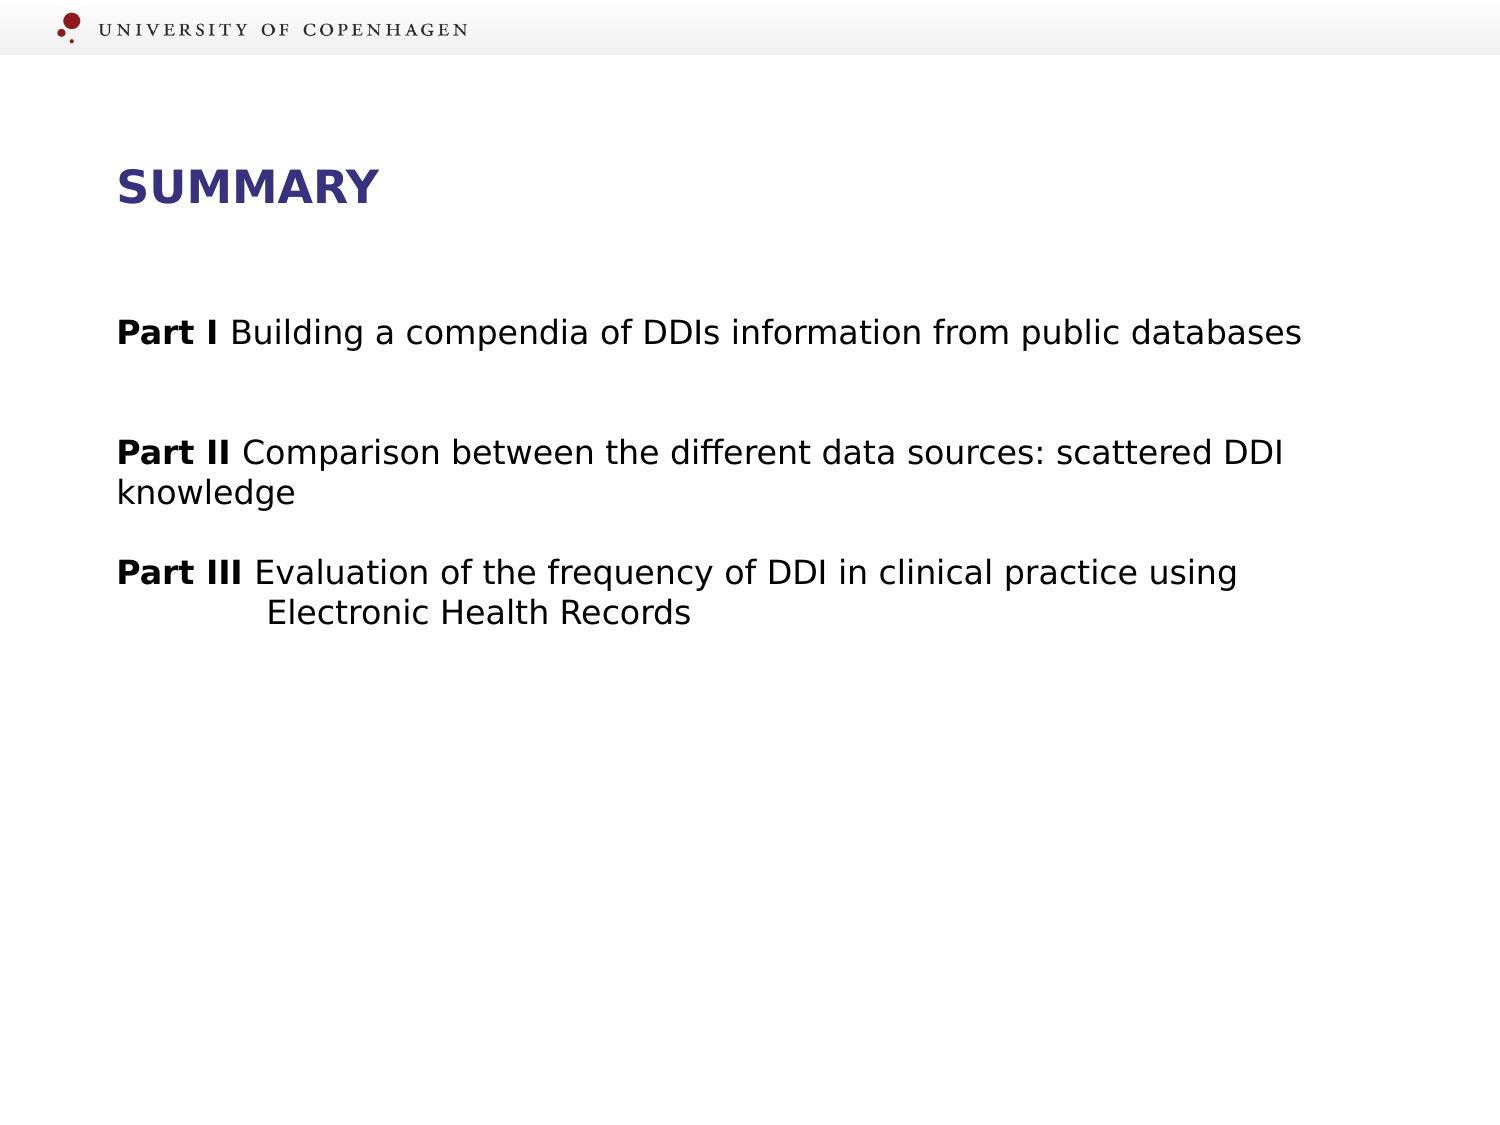

# Summary
Part I Building a compendia of DDIs information from public databases

Part II Comparison between the different data sources: scattered DDI 	knowledge

Part III Evaluation of the frequency of DDI in clinical practice using 		Electronic Health Records